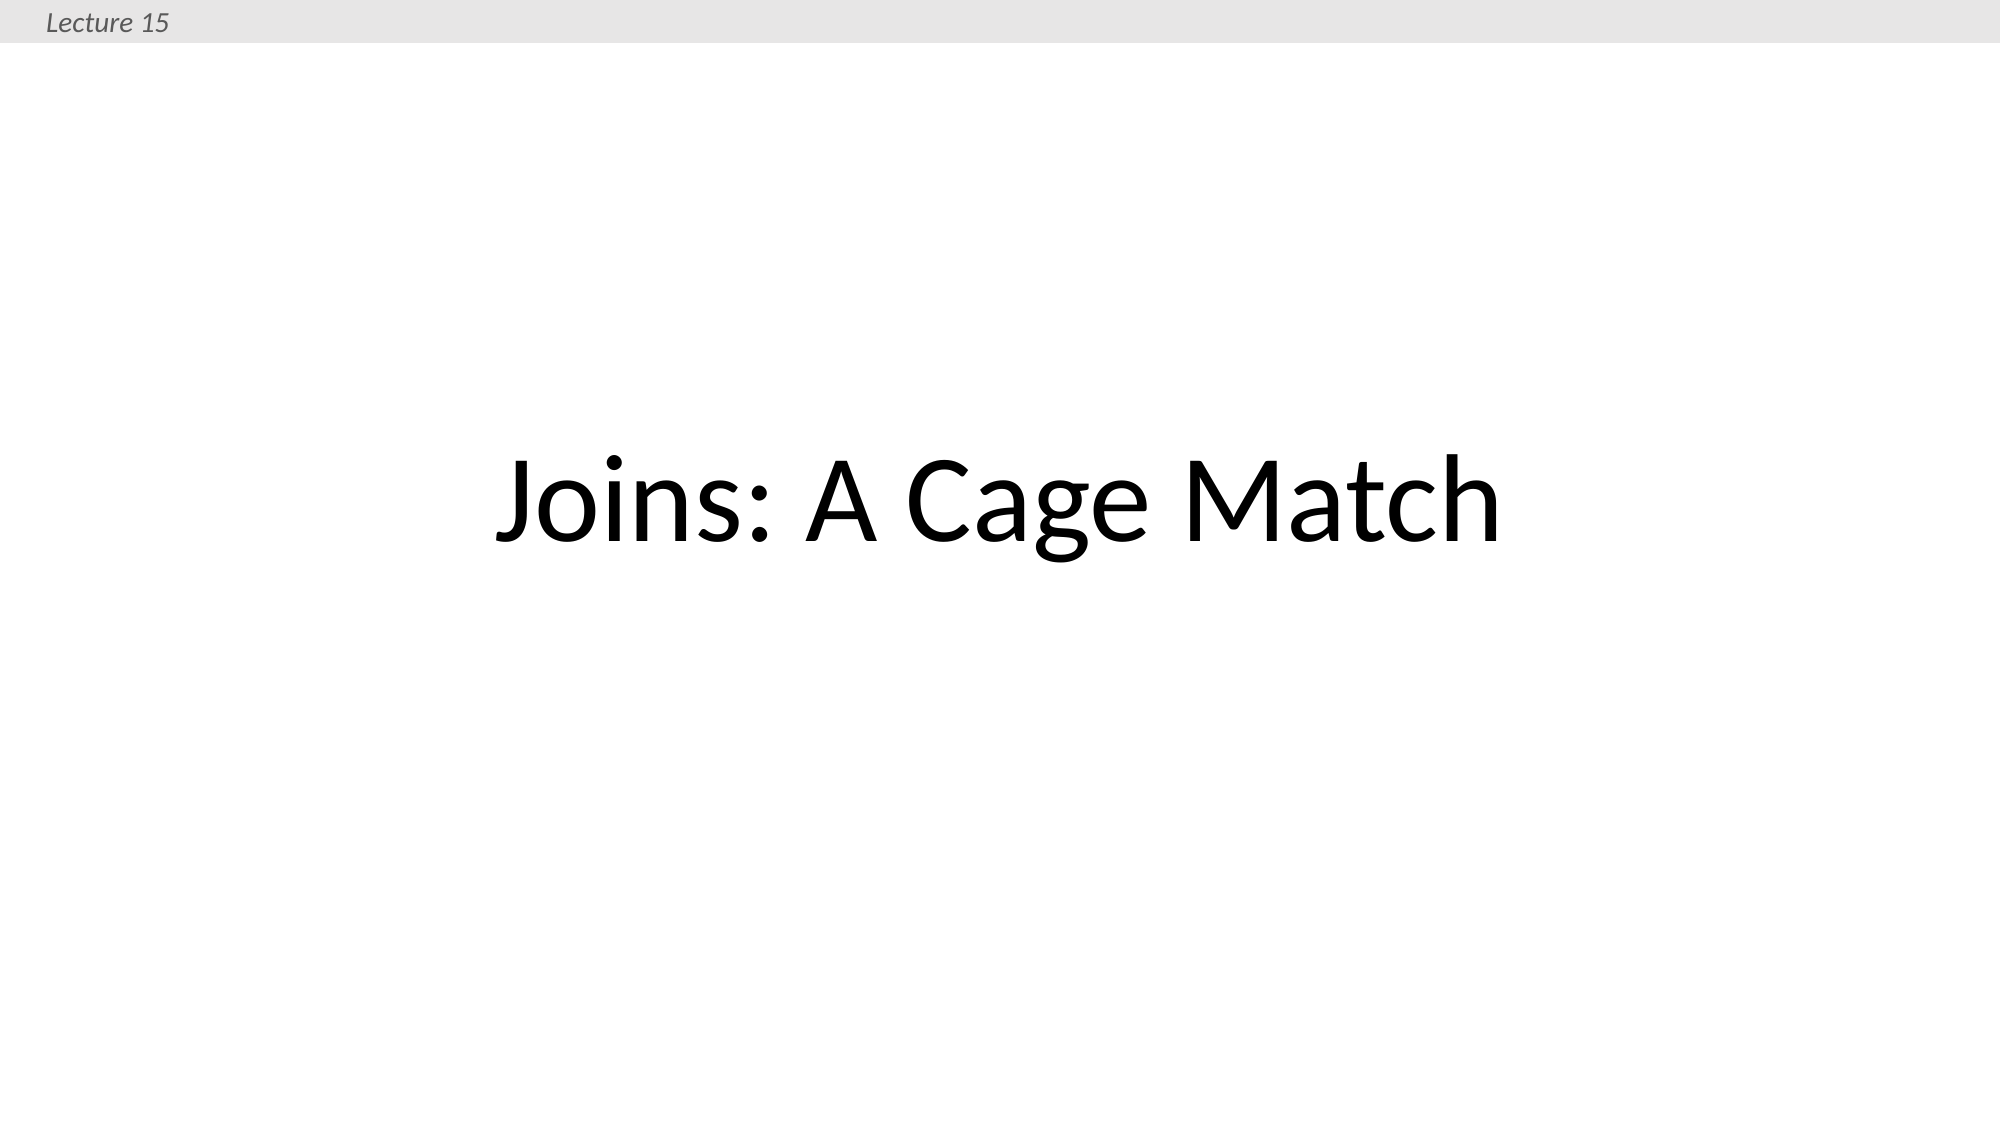

Lecture 15
# Joins: A Cage Match